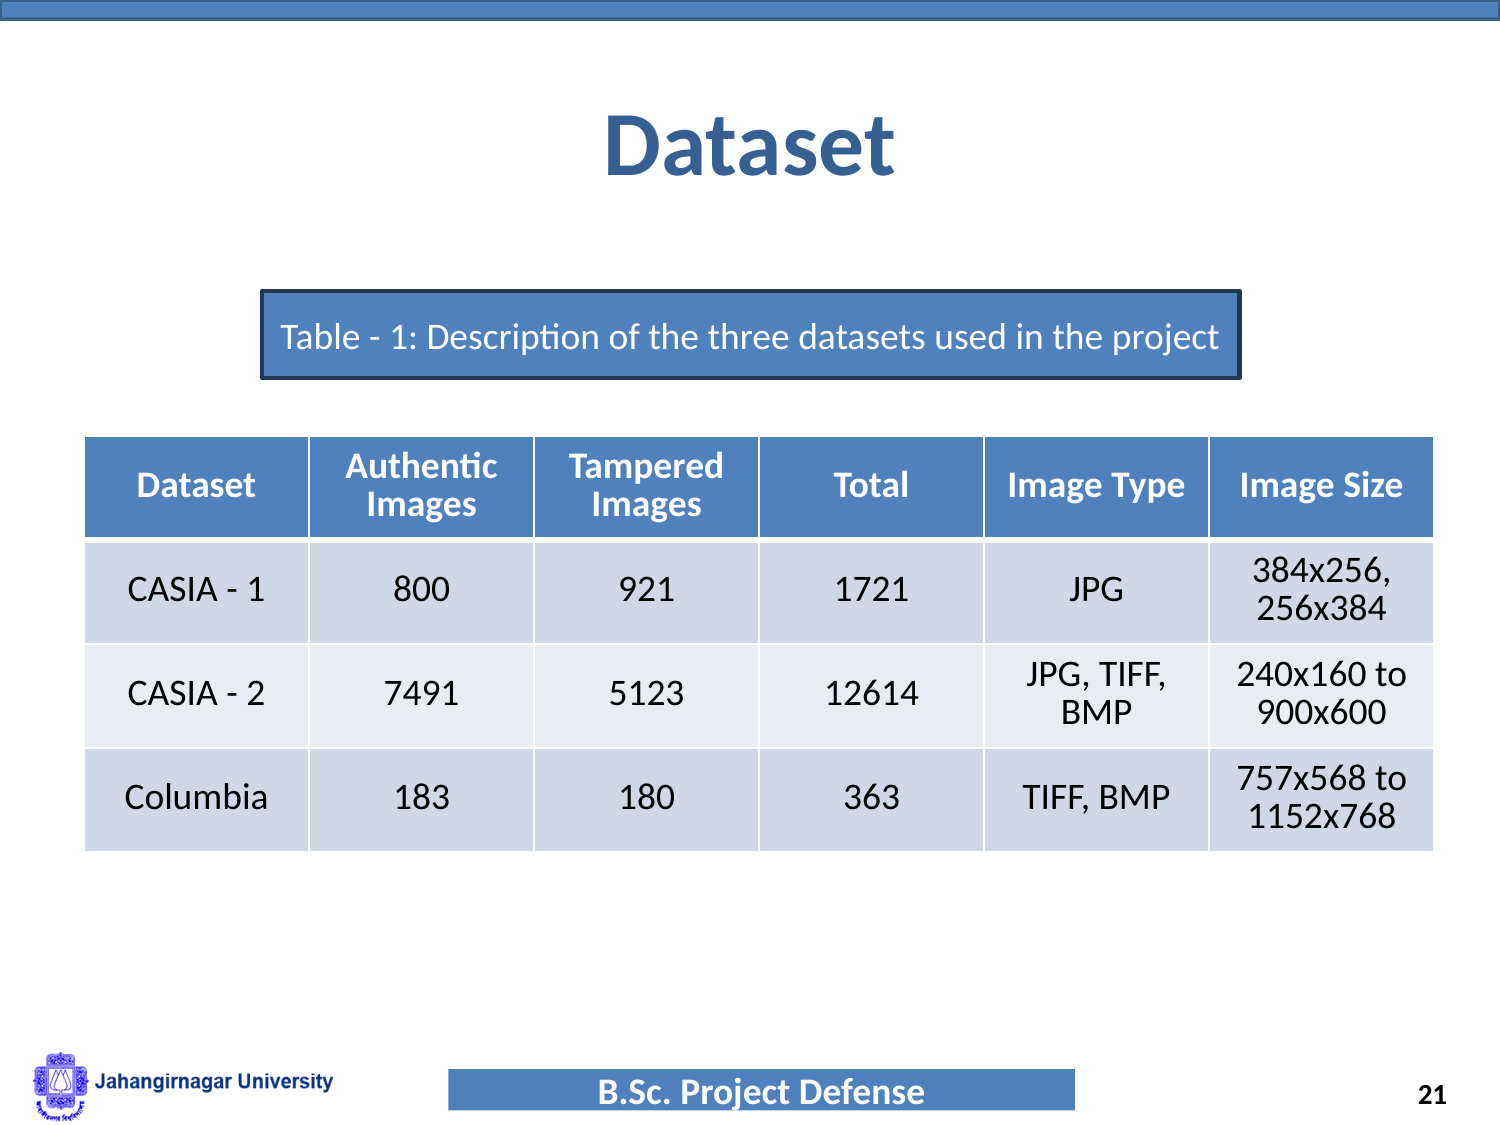

# Dataset
Table - 1: Description of the three datasets used in the project
| Dataset | Authentic Images | Tampered Images | Total | Image Type | Image Size |
| --- | --- | --- | --- | --- | --- |
| CASIA - 1 | 800 | 921 | 1721 | JPG | 384x256, 256x384 |
| CASIA - 2 | 7491 | 5123 | 12614 | JPG, TIFF, BMP | 240x160 to 900x600 |
| Columbia | 183 | 180 | 363 | TIFF, BMP | 757x568 to 1152x768 |
21